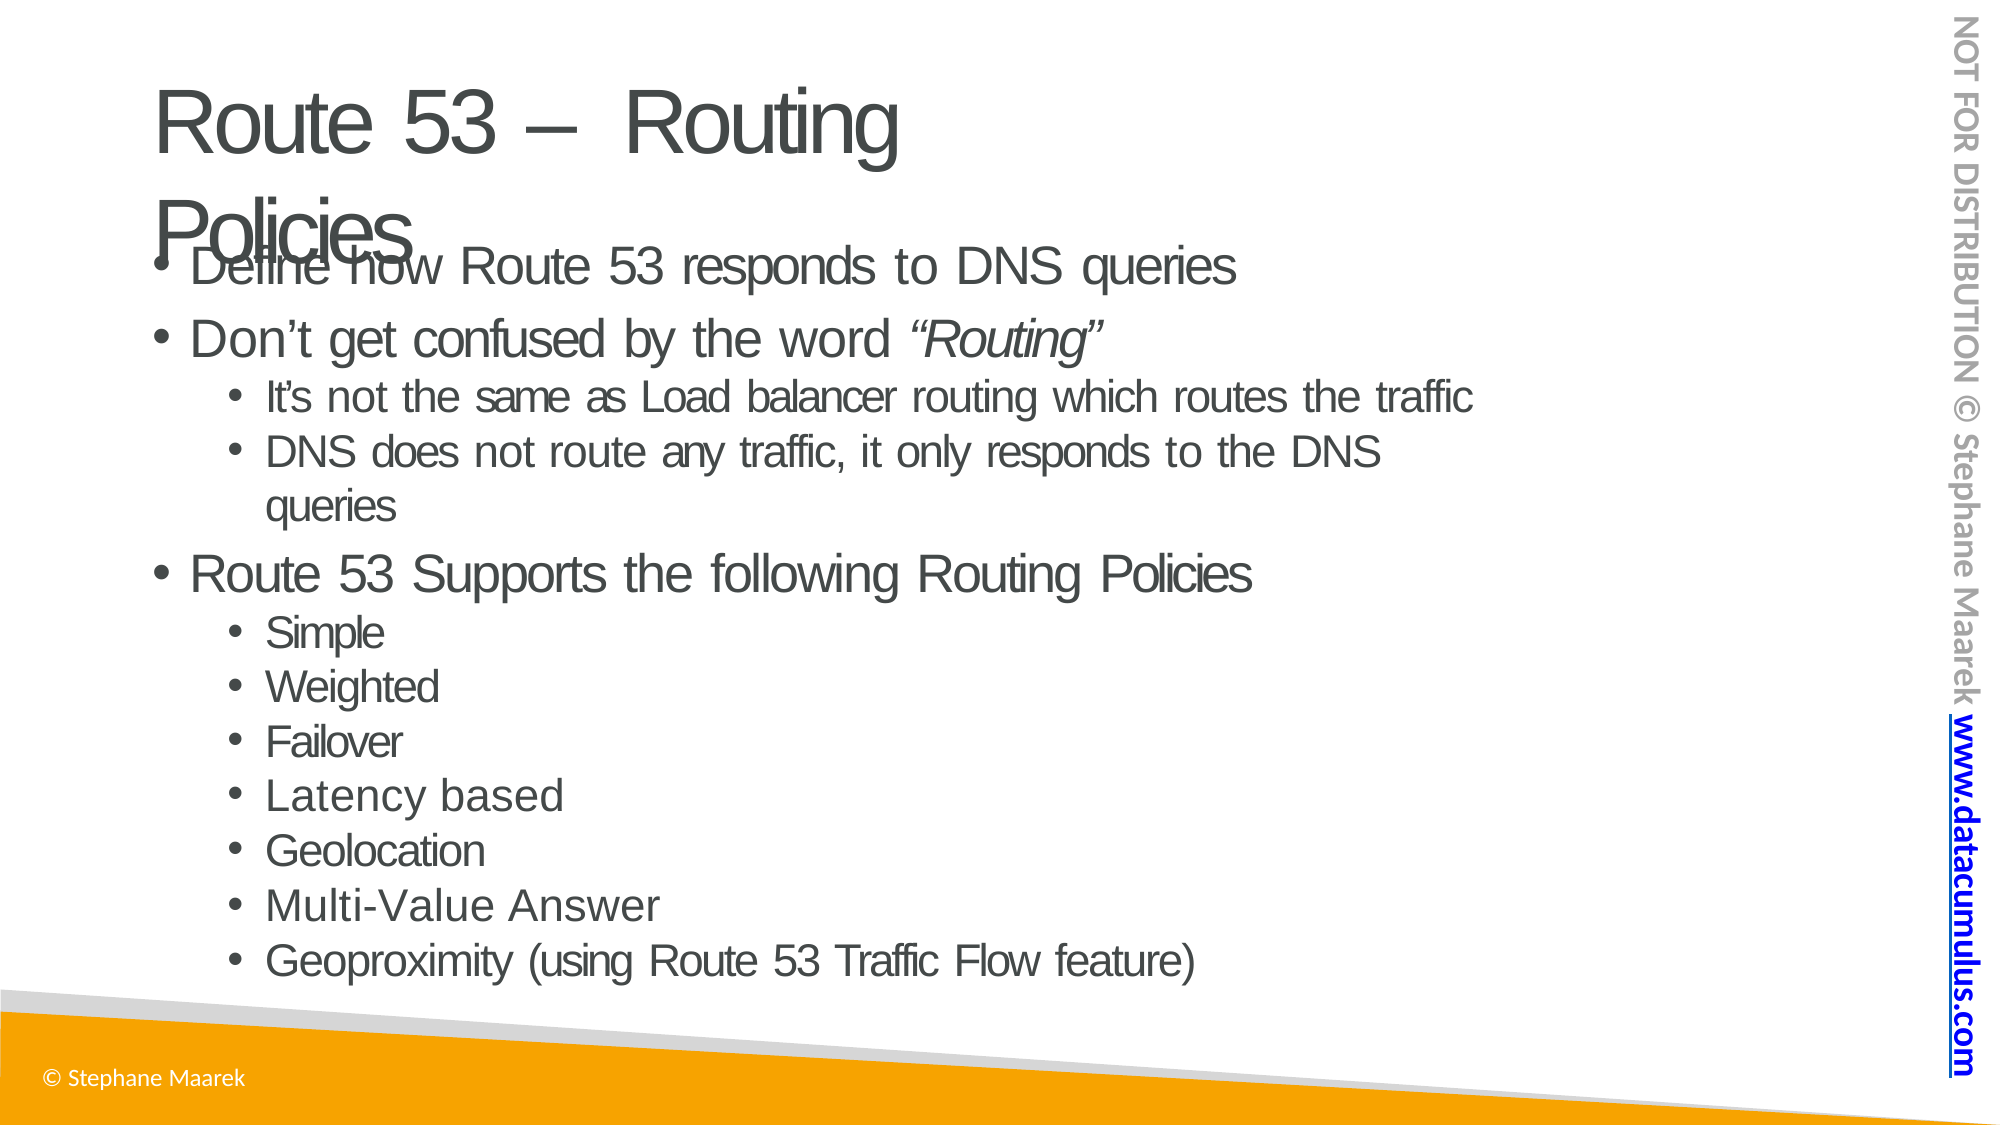

NOT FOR DISTRIBUTION © Stephane Maarek www.datacumulus.com
# Route 53 – Routing Policies
Define how Route 53 responds to DNS queries
Don’t get confused by the word “Routing”
It’s not the same as Load balancer routing which routes the traffic
DNS does not route any traffic, it only responds to the DNS queries
Route 53 Supports the following Routing Policies
Simple
Weighted
Failover
Latency based
Geolocation
Multi-Value Answer
Geoproximity (using Route 53 Traffic Flow feature)
© Stephane Maarek